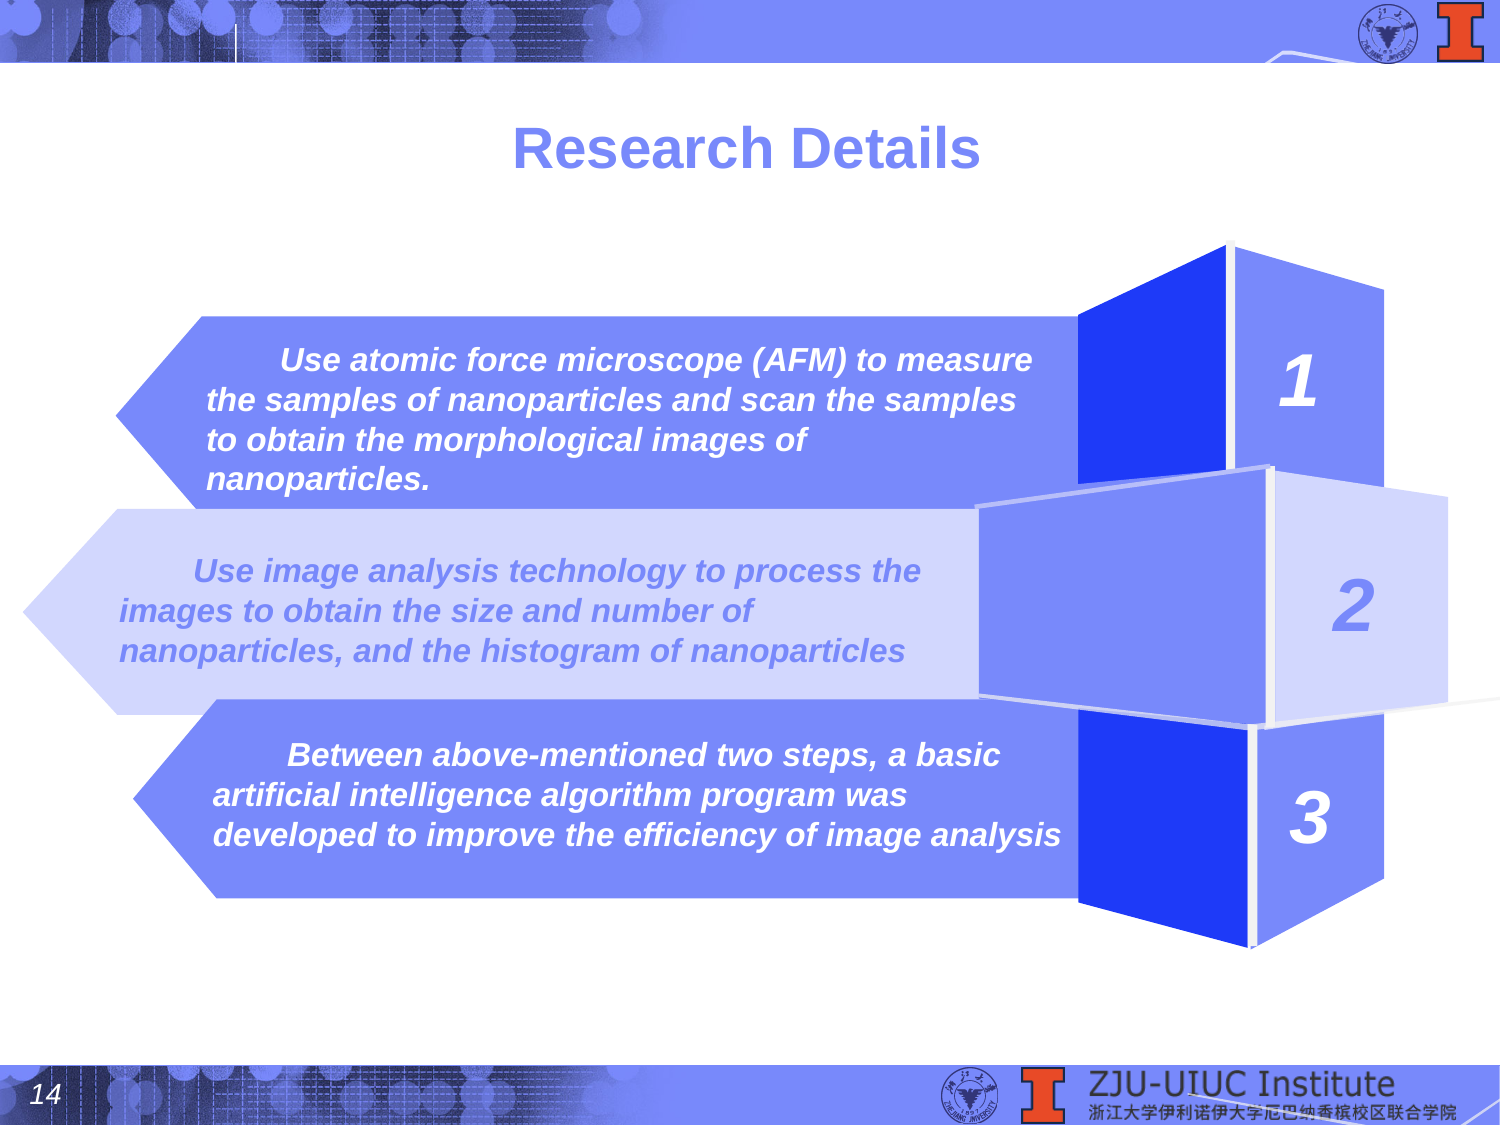

Research Details
        Use atomic force microscope (AFM) to measure the samples of nanoparticles and scan the samples to obtain the morphological images of nanoparticles.
1

        Use image analysis technology to process the images to obtain the size and number of nanoparticles, and the histogram of nanoparticles
2

        Between above-mentioned two steps, a basic artificial intelligence algorithm program was developed to improve the efficiency of image analysis
3